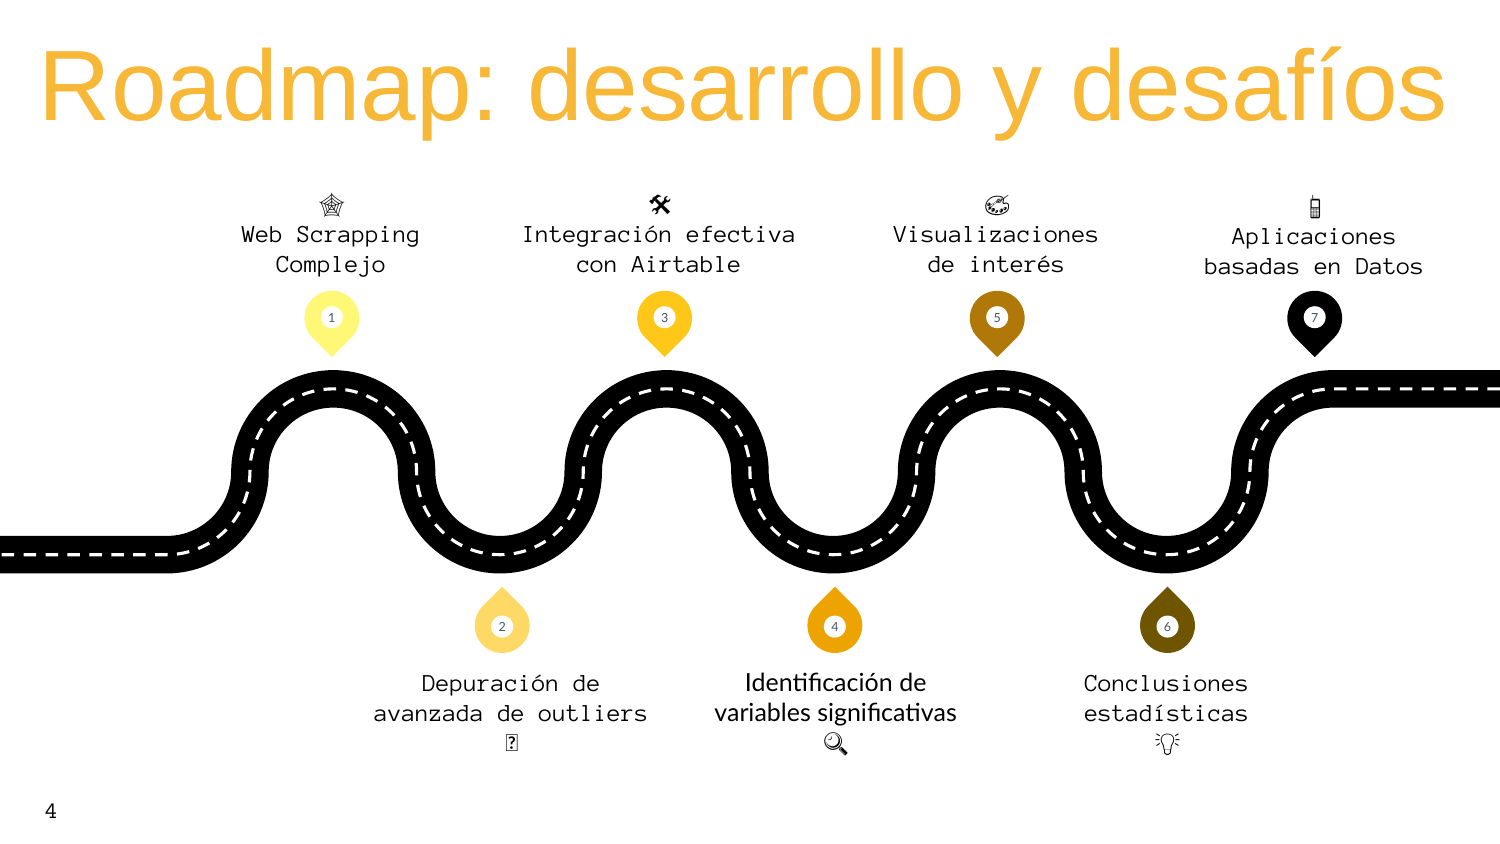

Roadmap: desarrollo y desafíos
📱
Aplicaciones basadas en Datos
🕸️
Web Scrapping Complejo
🛠️
Integración efectiva con Airtable
🎨
Visualizaciones de interés

1
3
5
7

2
4
6
Identificación de variables significativas
🔍
Depuración de avanzada de outliers
🧹
Conclusiones estadísticas
💡
4